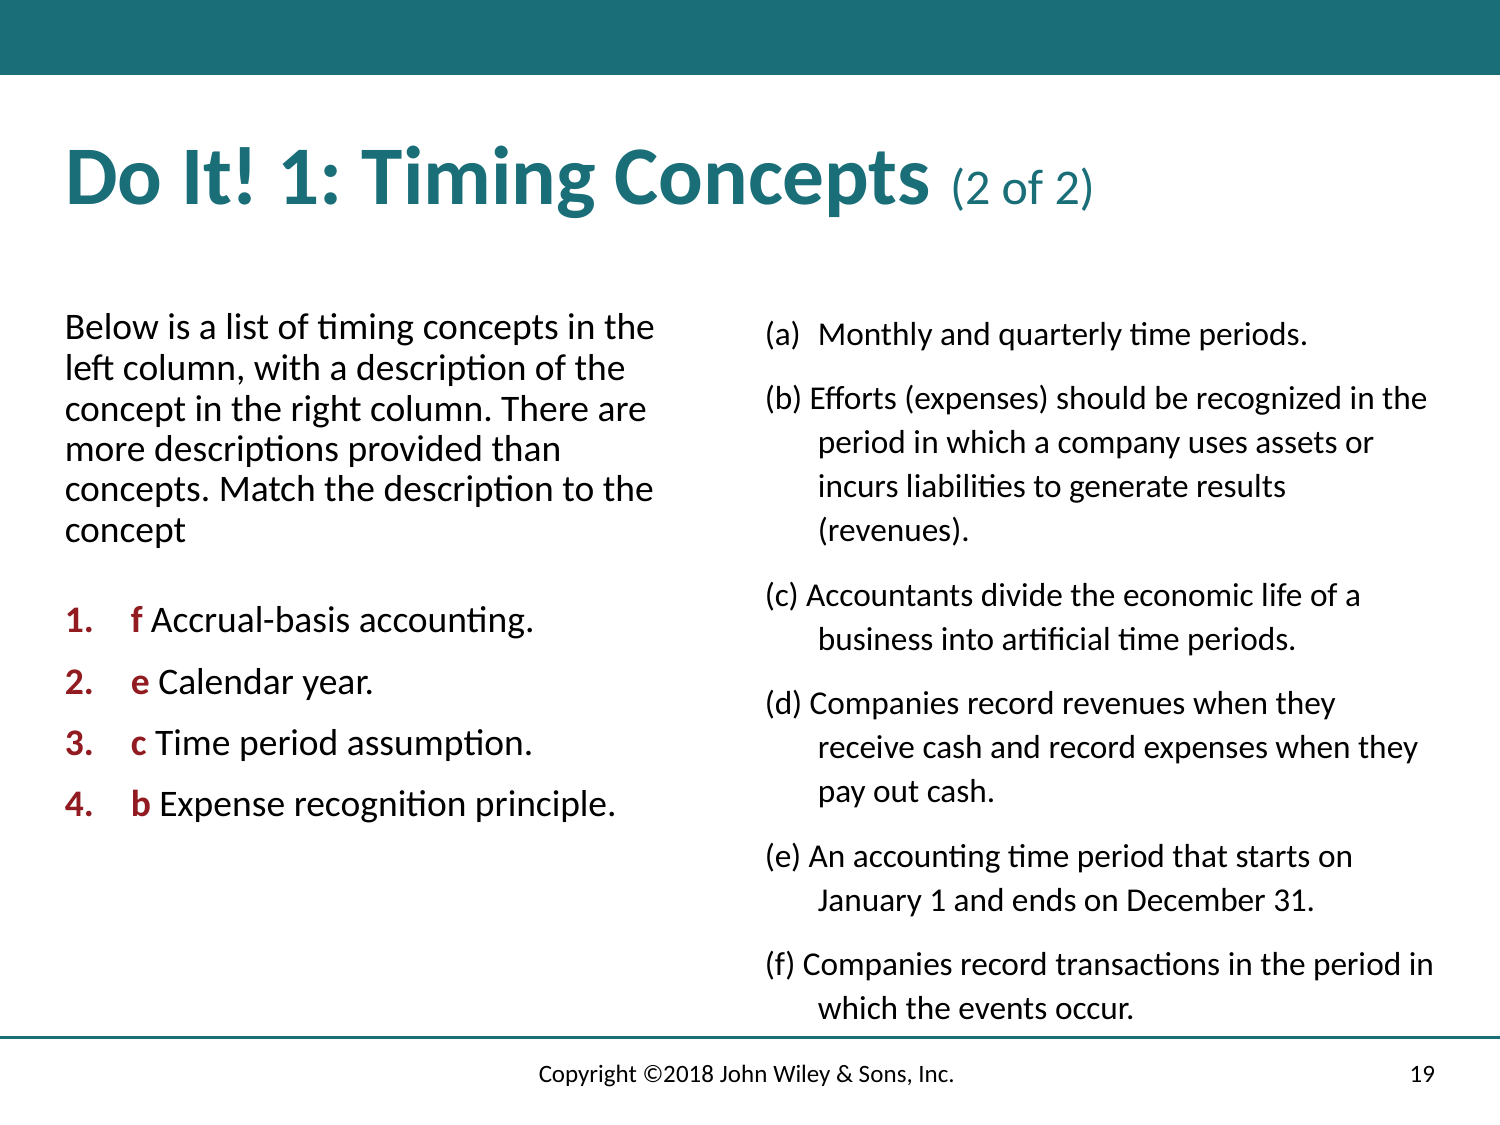

# Do It! 1: Timing Concepts (2 of 2)
Monthly and quarterly time periods.
(b) Efforts (expenses) should be recognized in the period in which a company uses assets or incurs liabilities to generate results (revenues).
(c) Accountants divide the economic life of a business into artiﬁcial time periods.
(d) Companies record revenues when they receive cash and record expenses when they pay out cash.
(e) An accounting time period that starts on January 1 and ends on December 31.
(f) Companies record transactions in the period in which the events occur.
Below is a list of timing concepts in the left column, with a description of the concept in the right column. There are more descriptions provided than concepts. Match the description to the concept
f Accrual-basis accounting.
e Calendar year.
c Time period assumption.
b Expense recognition principle.
Copyright ©2018 John Wiley & Sons, Inc.
19